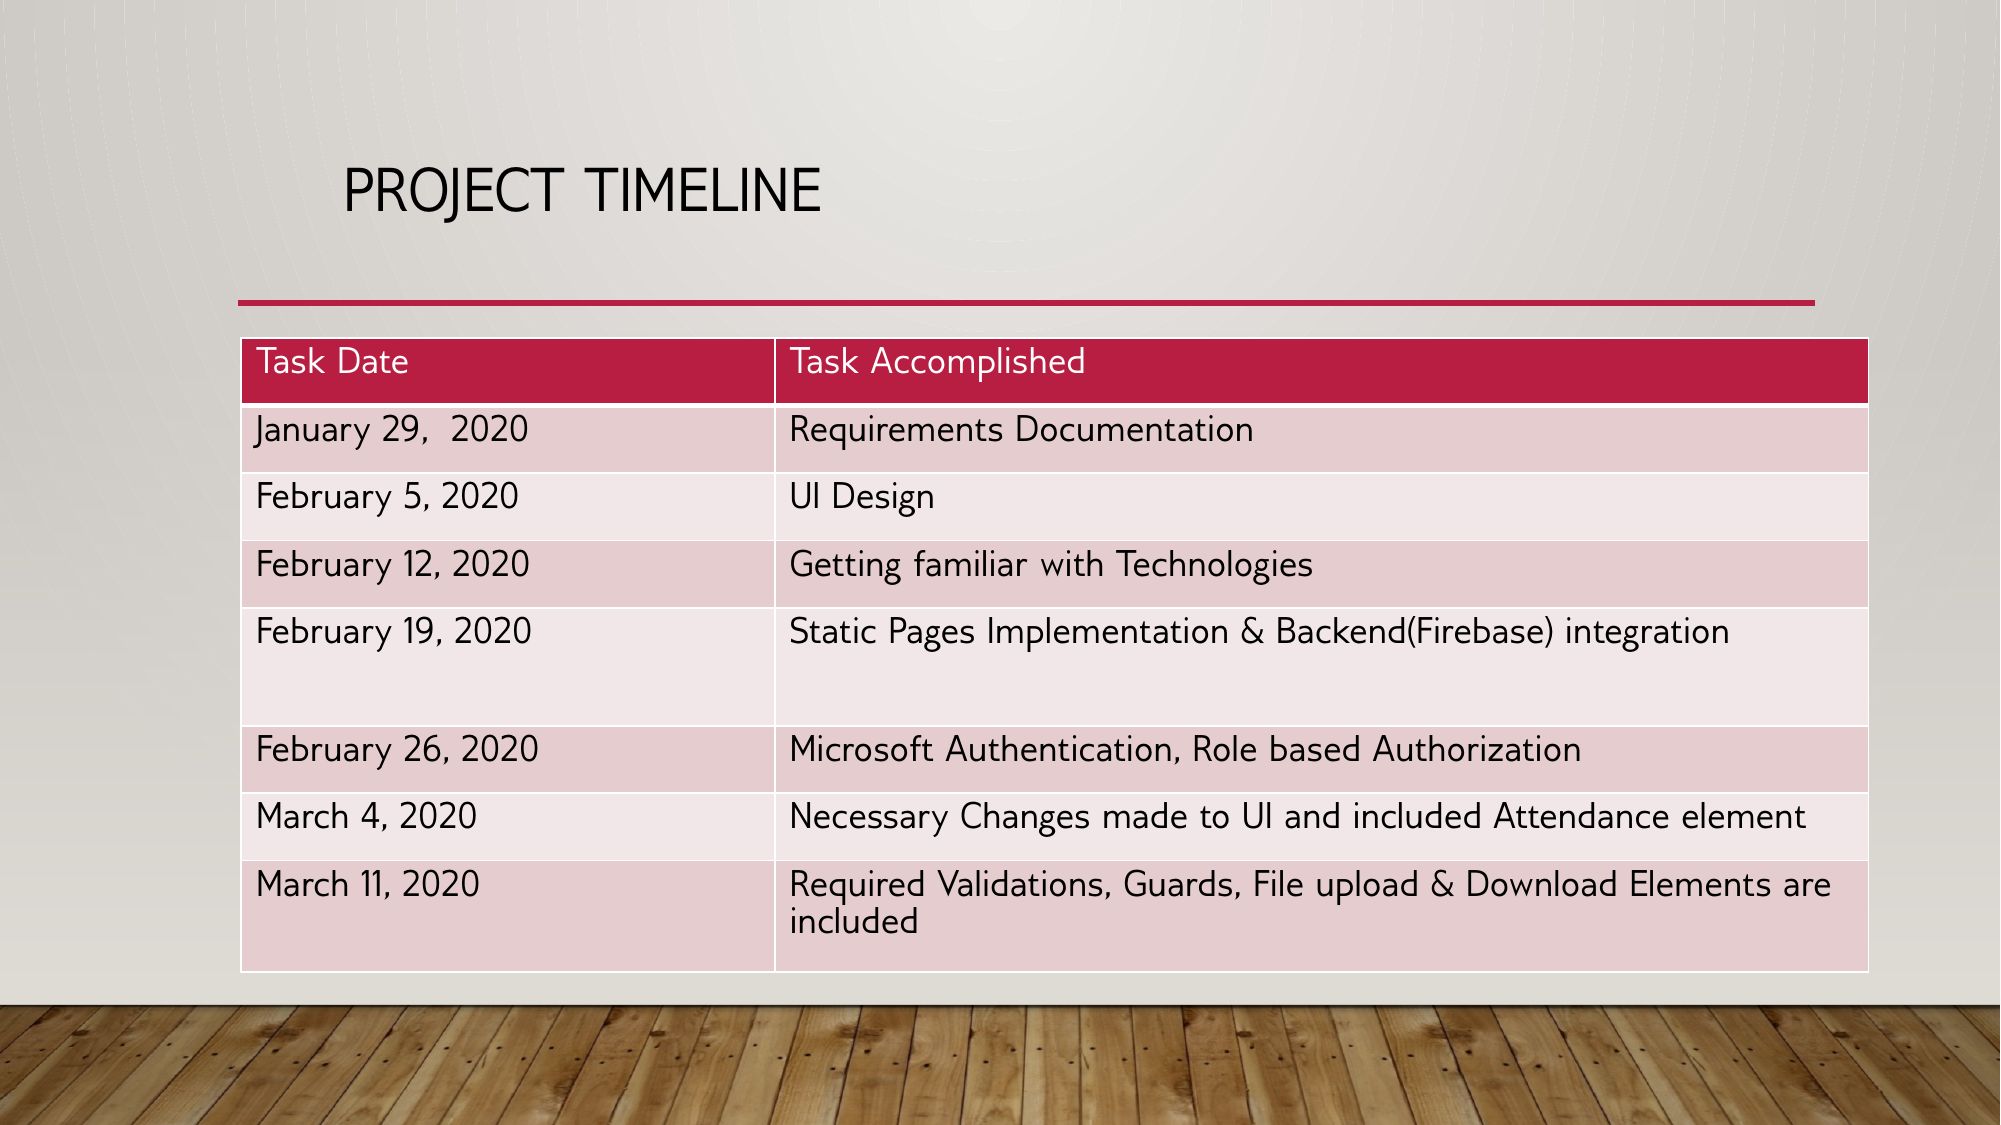

# PROJECT TIMELINE
| Task Date | Task Accomplished |
| --- | --- |
| January 29, 2020 | Requirements Documentation |
| February 5, 2020 | UI Design |
| February 12, 2020 | Getting familiar with Technologies |
| February 19, 2020 | Static Pages Implementation & Backend(Firebase) integration |
| February 26, 2020 | Microsoft Authentication, Role based Authorization |
| March 4, 2020 | Necessary Changes made to UI and included Attendance element |
| March 11, 2020 | Required Validations, Guards, File upload & Download Elements are included |
|  |
| --- |
|  |
|  |
|  |
|  |
|  |